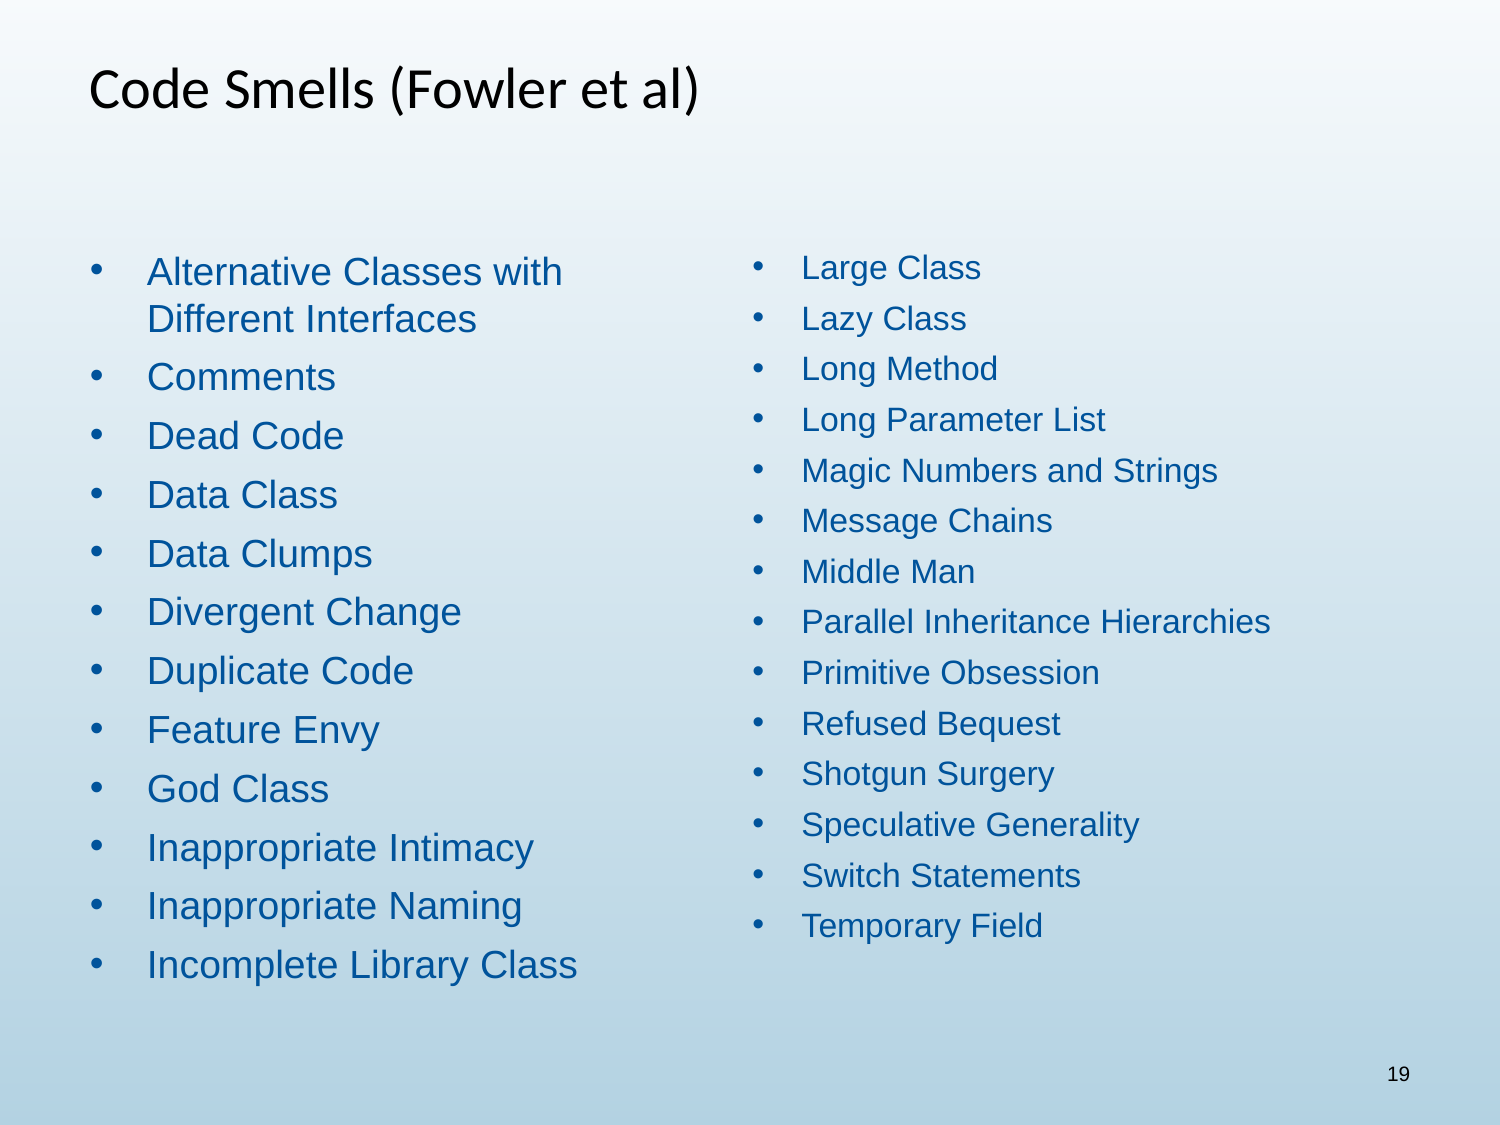

# Code Smells (Fowler et al)
Alternative Classes with Different Interfaces
Comments
Dead Code
Data Class
Data Clumps
Divergent Change
Duplicate Code
Feature Envy
God Class
Inappropriate Intimacy
Inappropriate Naming
Incomplete Library Class
Large Class
Lazy Class
Long Method
Long Parameter List
Magic Numbers and Strings
Message Chains
Middle Man
Parallel Inheritance Hierarchies
Primitive Obsession
Refused Bequest
Shotgun Surgery
Speculative Generality
Switch Statements
Temporary Field